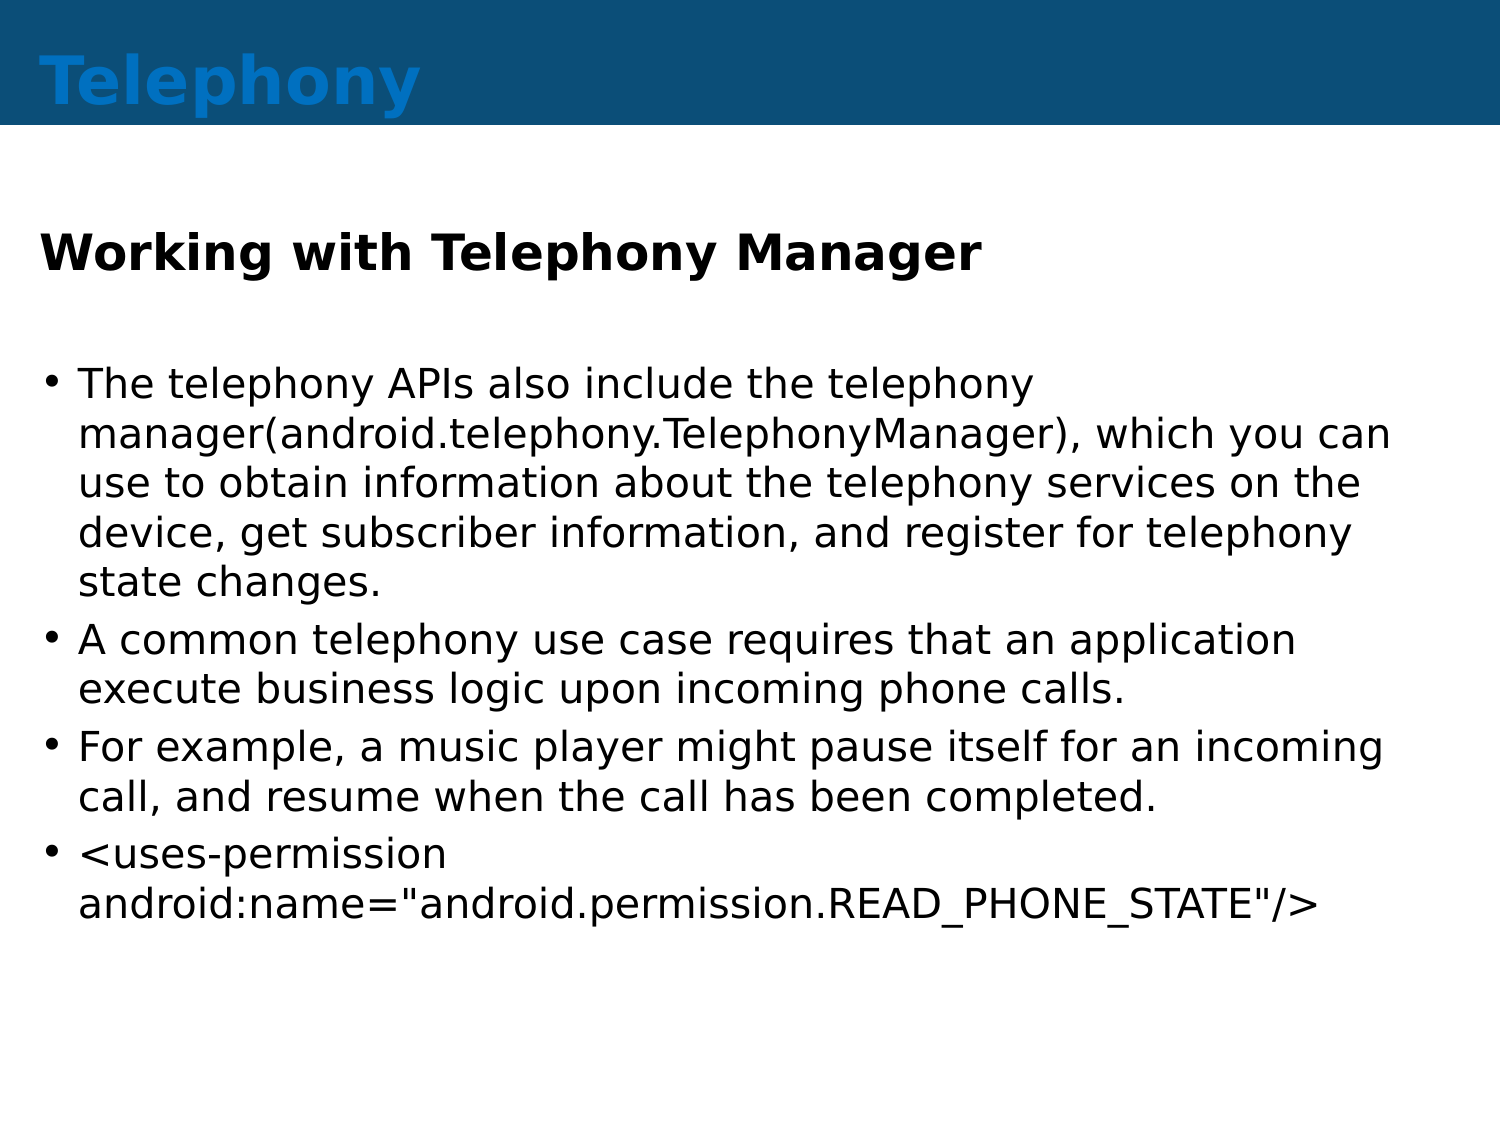

# Telephony
Working with Telephony Manager
The telephony APIs also include the telephony manager(android.telephony.TelephonyManager), which you can use to obtain information about the telephony services on the device, get subscriber information, and register for telephony state changes.
A common telephony use case requires that an application execute business logic upon incoming phone calls.
For example, a music player might pause itself for an incoming call, and resume when the call has been completed.
<uses-permission android:name="android.permission.READ_PHONE_STATE"/>